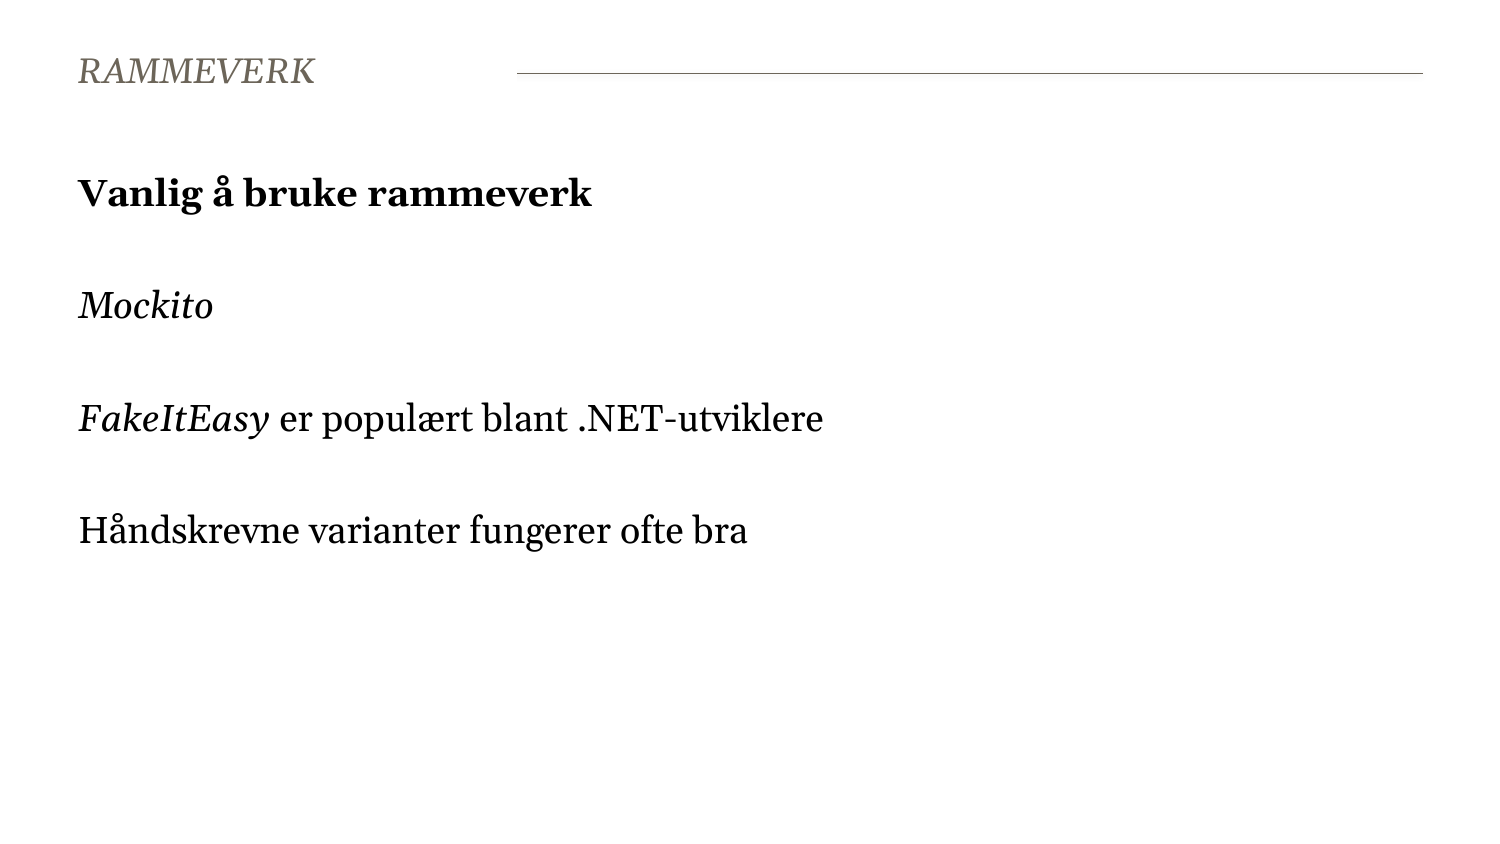

# Rammeverk
Vanlig å bruke rammeverk

Mockito

FakeItEasy er populært blant .NET-utviklere

Håndskrevne varianter fungerer ofte bra